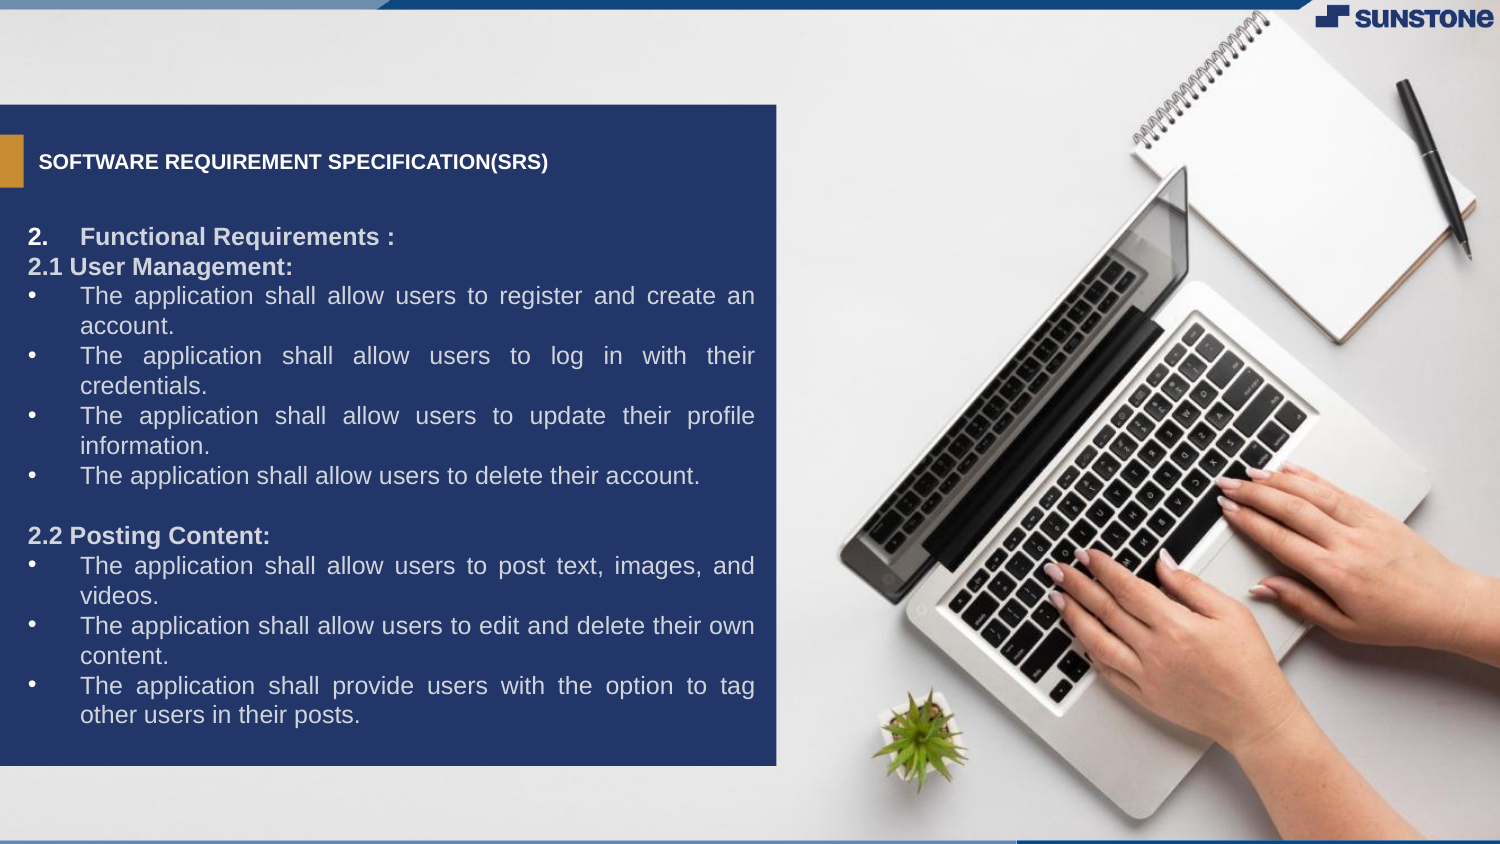

# SOFTWARE REQUIREMENT SPECIFICATION(SRS)
Functional Requirements :
2.1 User Management:
The application shall allow users to register and create an account.
The application shall allow users to log in with their credentials.
The application shall allow users to update their profile information.
The application shall allow users to delete their account.

2.2 Posting Content:
The application shall allow users to post text, images, and videos.
The application shall allow users to edit and delete their own content.
The application shall provide users with the option to tag other users in their posts.